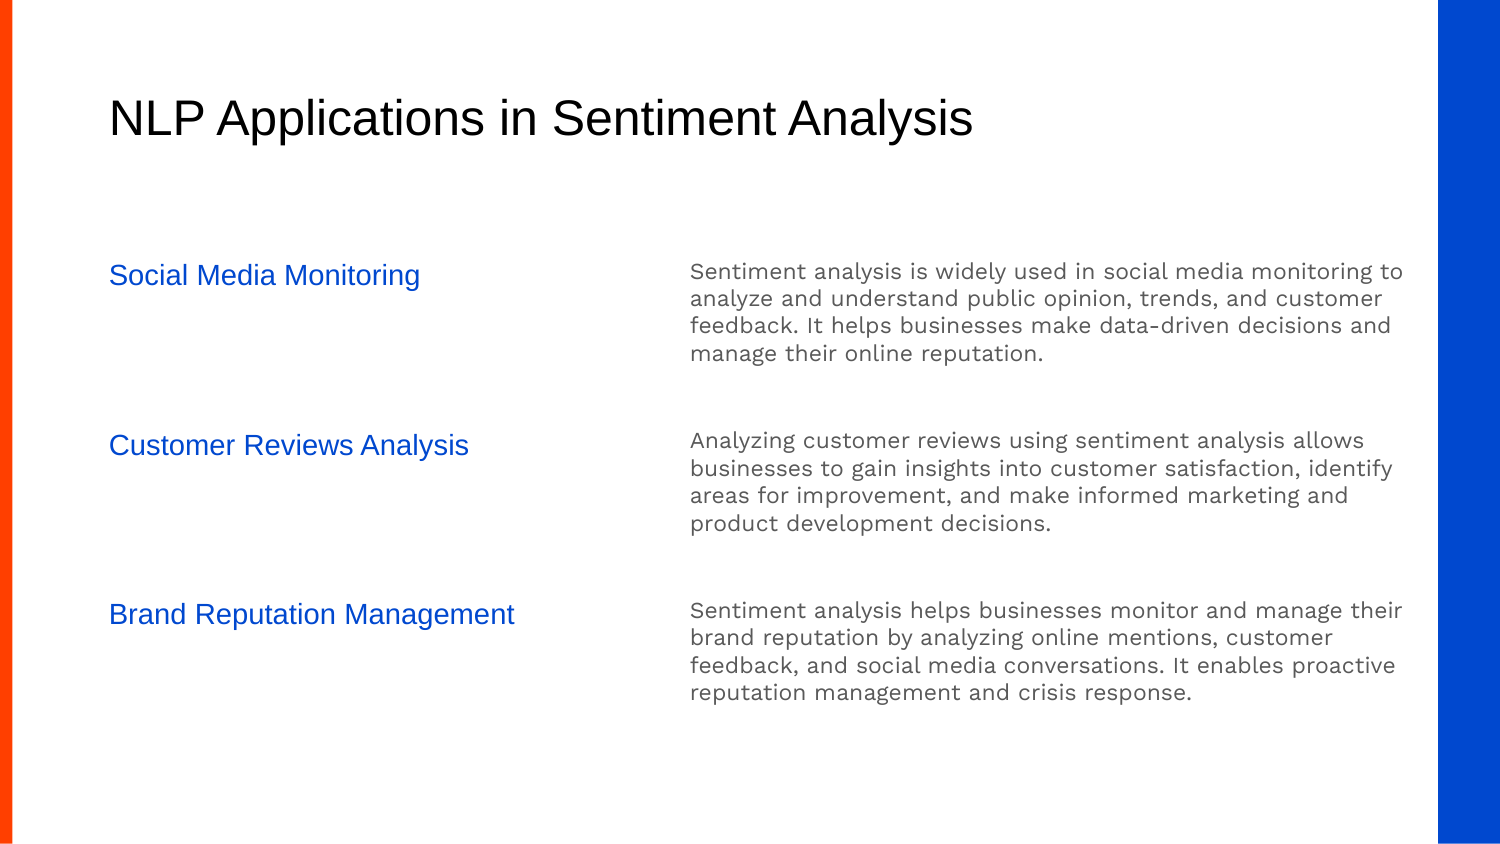

# NLP Applications in Sentiment Analysis
Social Media Monitoring
Sentiment analysis is widely used in social media monitoring to analyze and understand public opinion, trends, and customer feedback. It helps businesses make data-driven decisions and manage their online reputation.
Customer Reviews Analysis
Analyzing customer reviews using sentiment analysis allows businesses to gain insights into customer satisfaction, identify areas for improvement, and make informed marketing and product development decisions.
Brand Reputation Management
Sentiment analysis helps businesses monitor and manage their brand reputation by analyzing online mentions, customer feedback, and social media conversations. It enables proactive reputation management and crisis response.